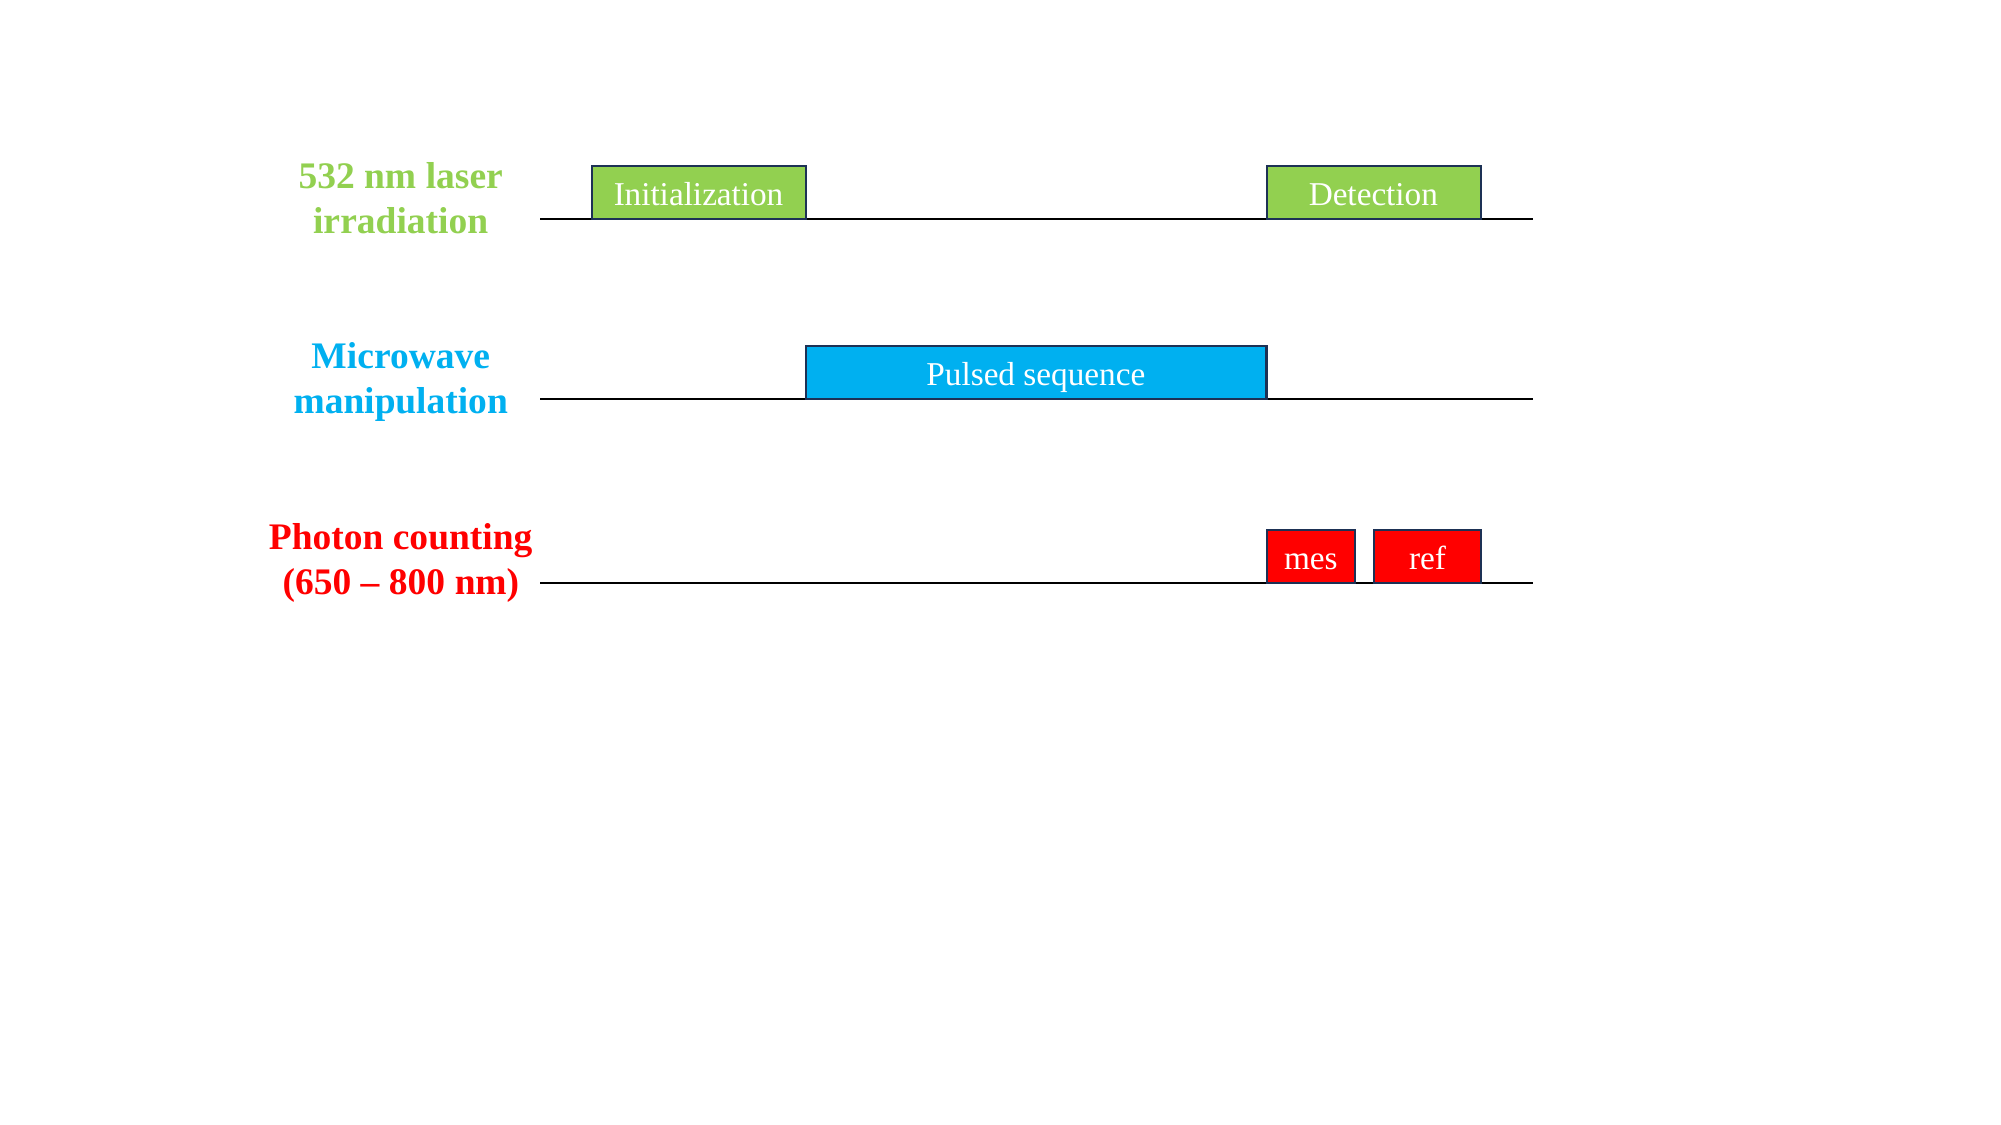

532 nm laser
irradiation
Initialization
Microwave
manipulation
Pulsed sequence
Photon counting
(650 – 800 nm)
mes
Detection
ref